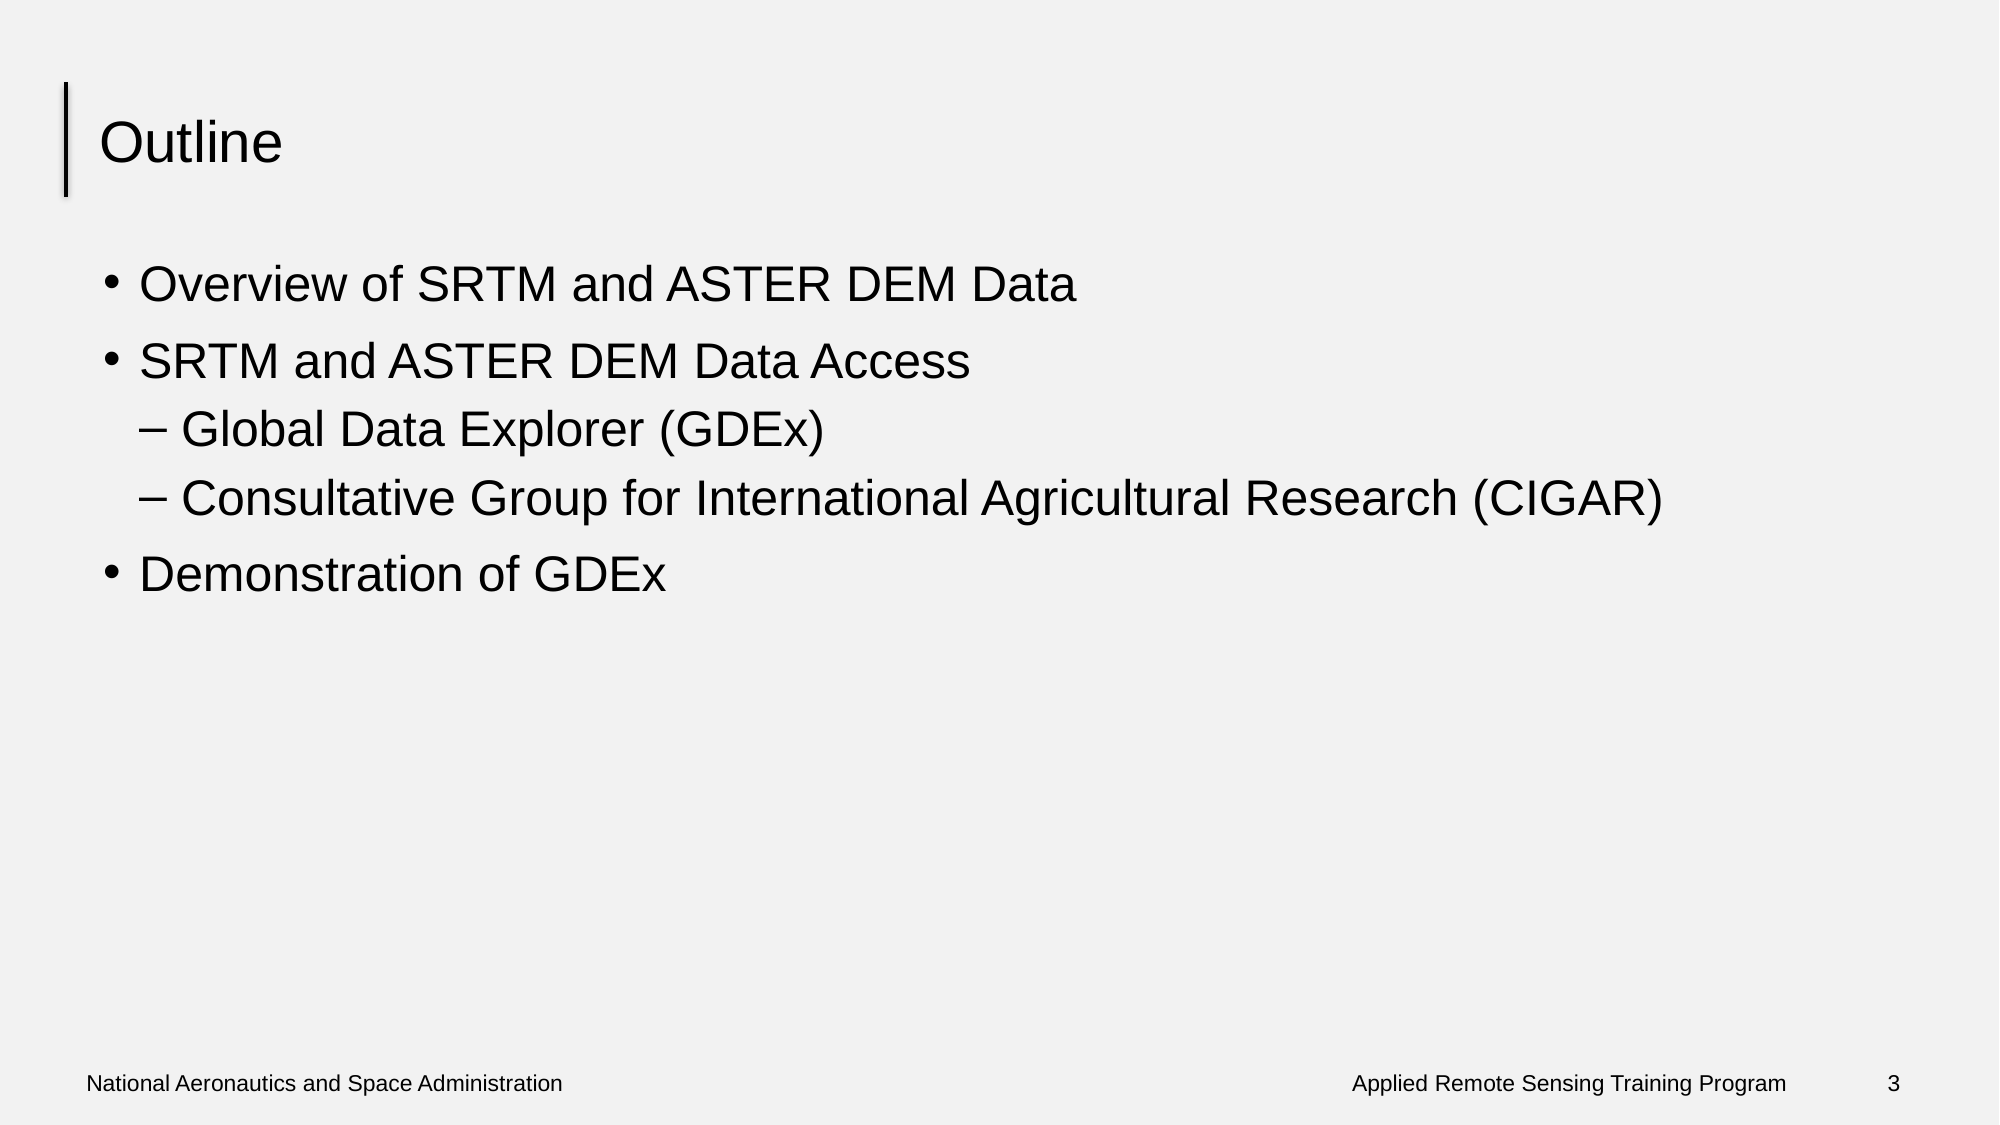

# Outline
Overview of SRTM and ASTER DEM Data
SRTM and ASTER DEM Data Access
Global Data Explorer (GDEx)
Consultative Group for International Agricultural Research (CIGAR)
Demonstration of GDEx